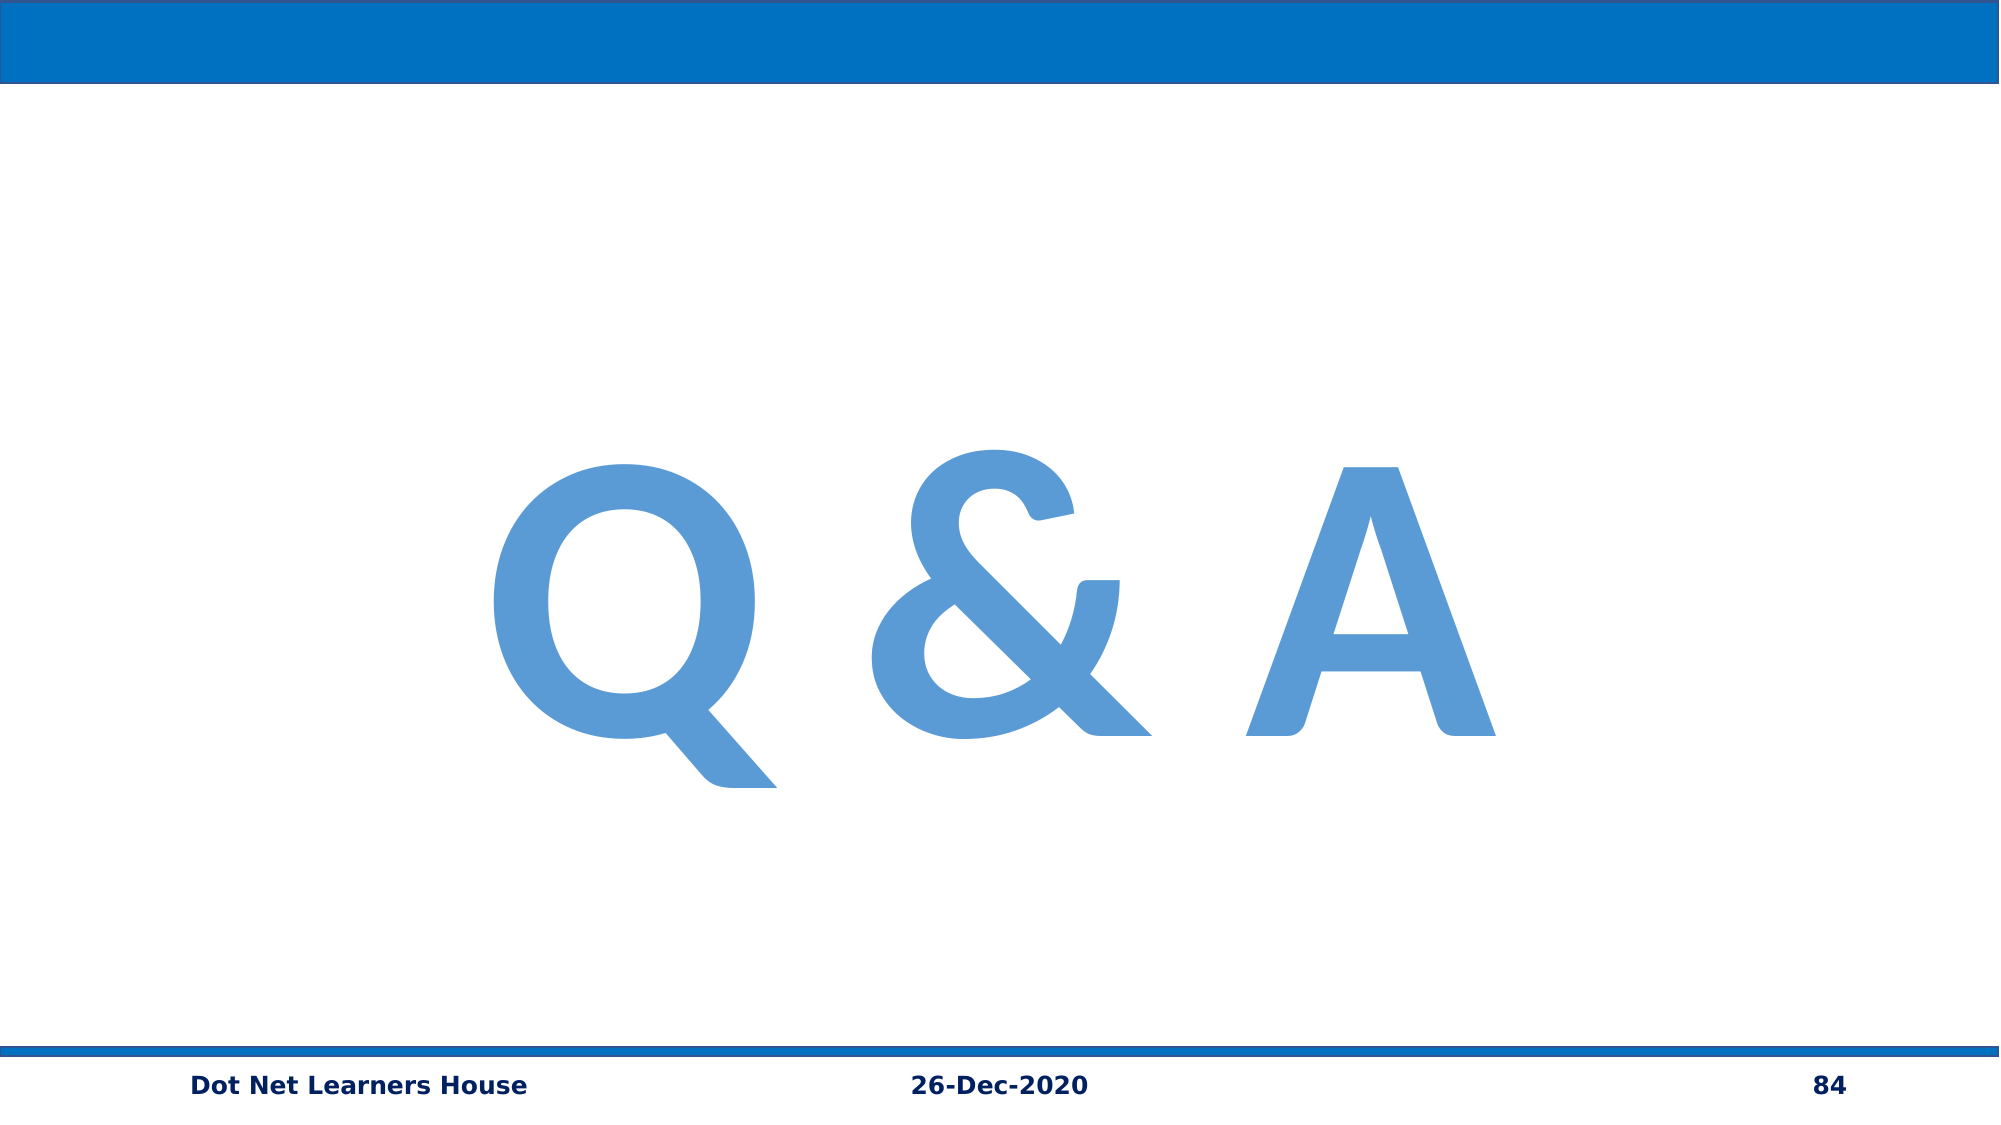

Q & A

26-Dec-2020
84
Dot Net Learners House